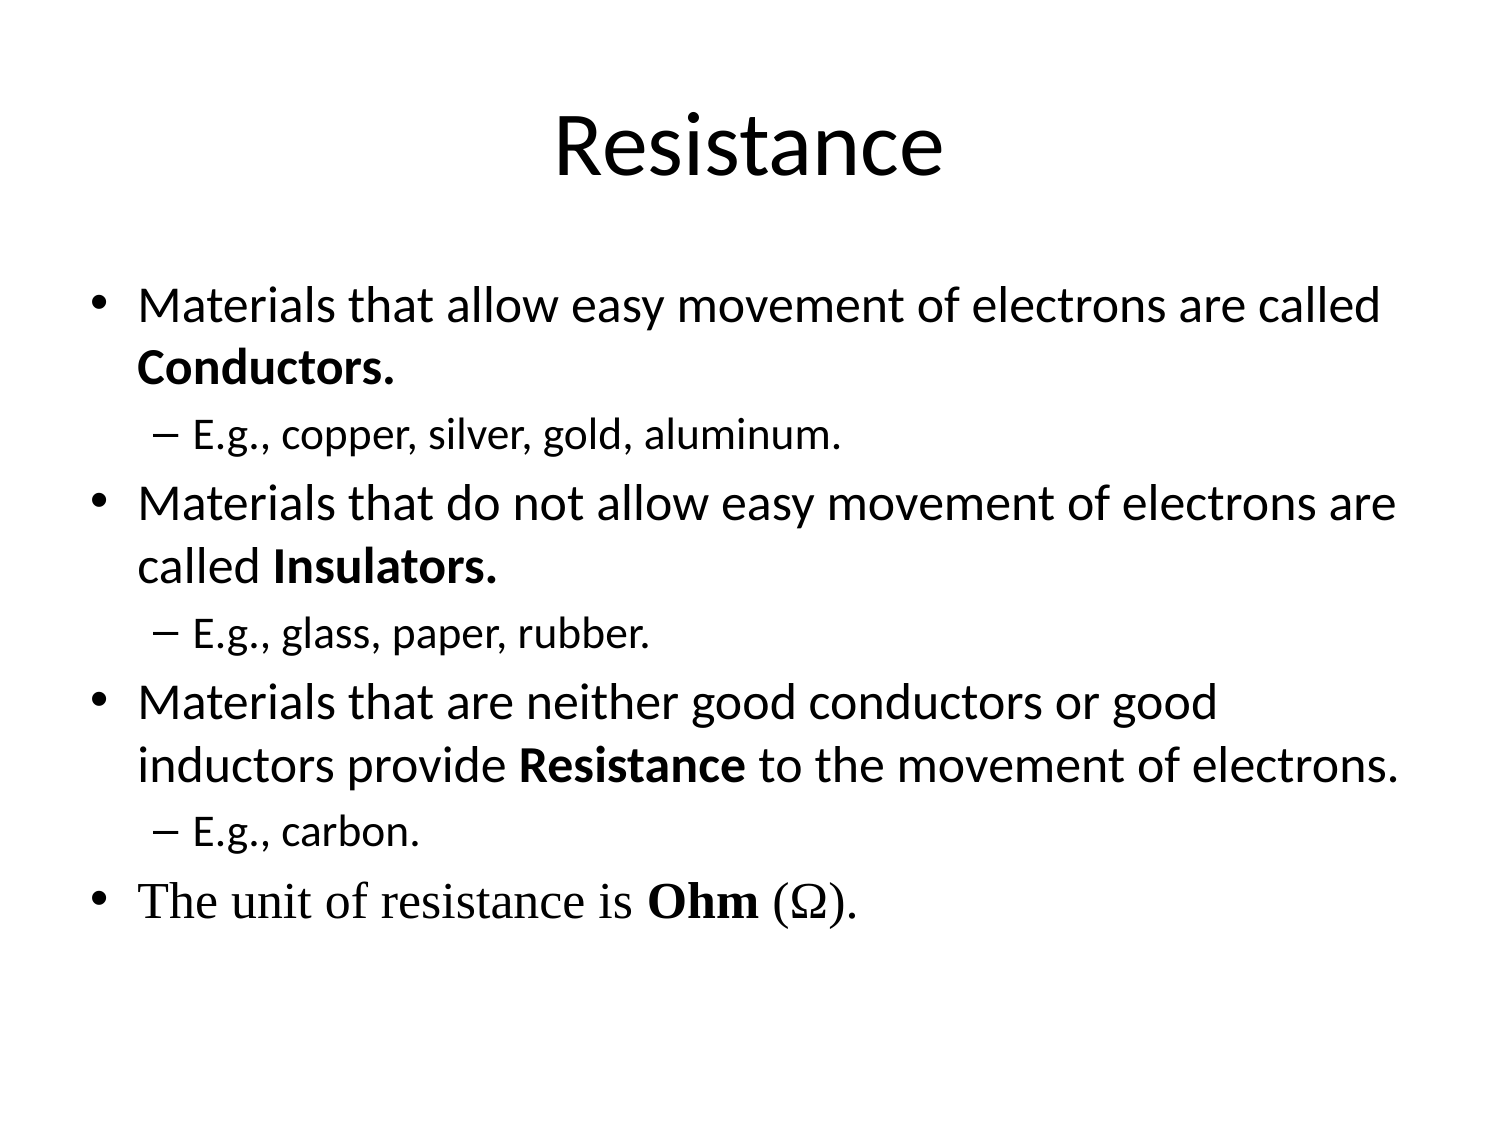

# Resistance
Materials that allow easy movement of electrons are called Conductors.
E.g., copper, silver, gold, aluminum.
Materials that do not allow easy movement of electrons are called Insulators.
E.g., glass, paper, rubber.
Materials that are neither good conductors or good inductors provide Resistance to the movement of electrons.
E.g., carbon.
The unit of resistance is Ohm (Ω).